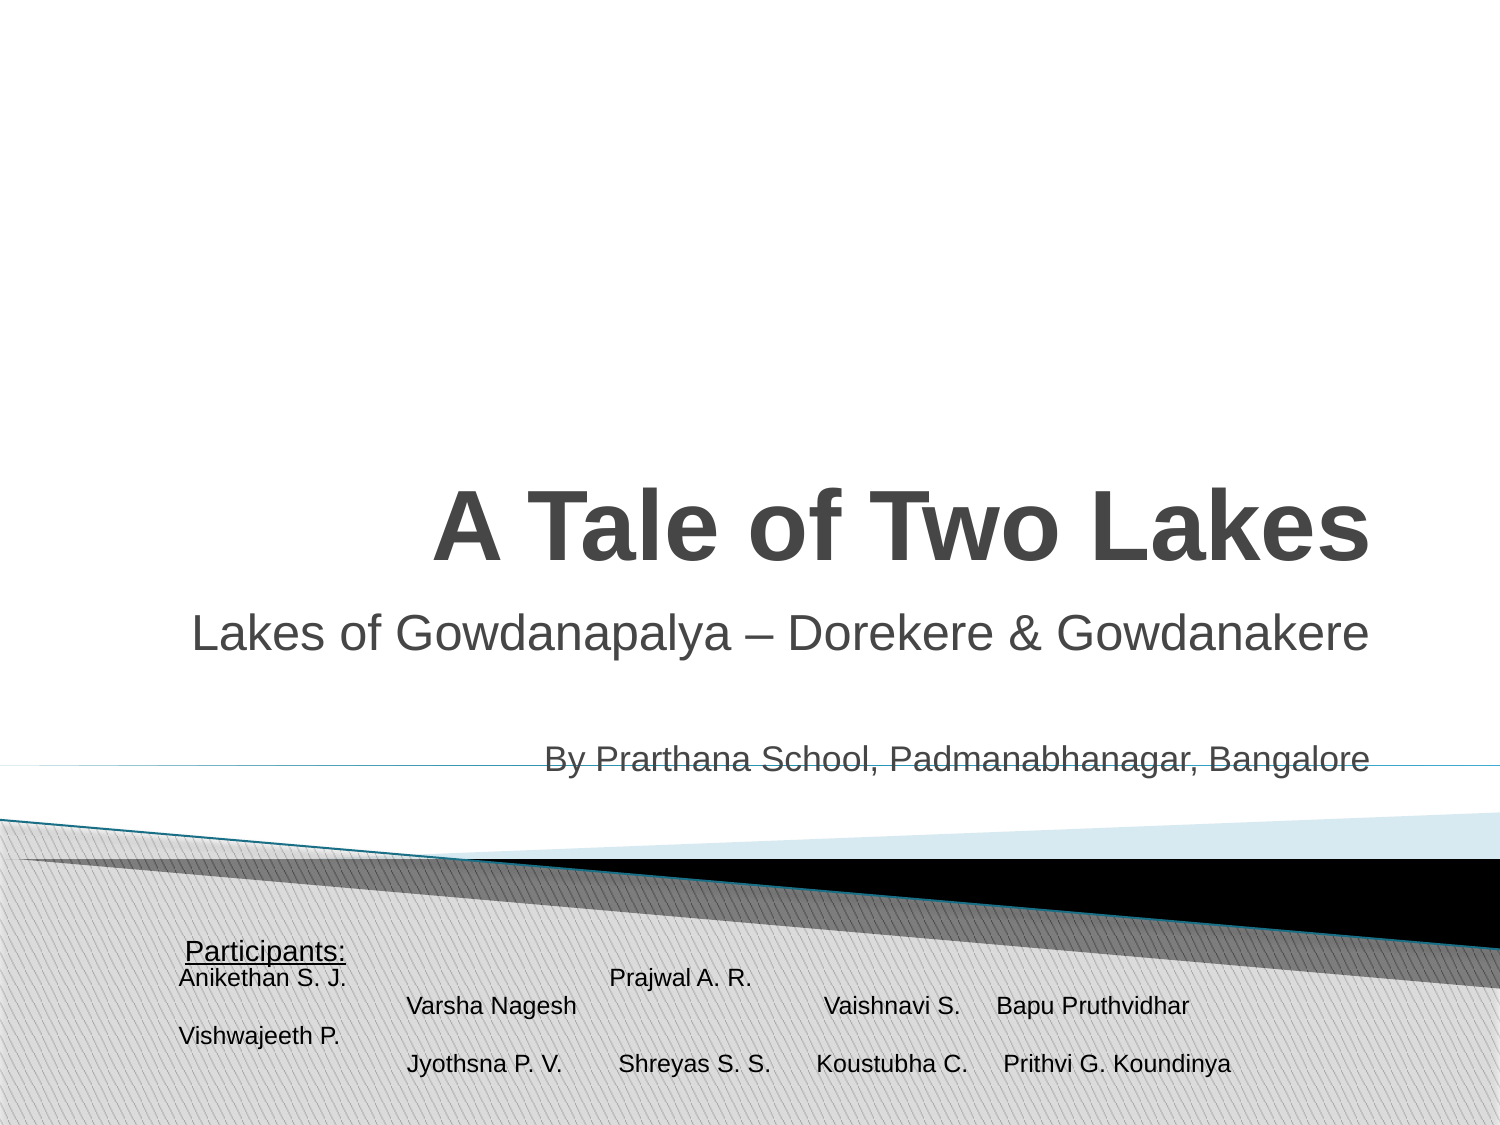

# A Tale of Two Lakes
Lakes of Gowdanapalya – Dorekere & Gowdanakere

By Prarthana School, Padmanabhanagar, Bangalore
Participants:
| Anikethan S. J. | Varsha Nagesh | Prajwal A. R. | Vaishnavi S. | Bapu Pruthvidhar |
| --- | --- | --- | --- | --- |
| Vishwajeeth P. | Jyothsna P. V. | Shreyas S. S. | Koustubha C. | Prithvi G. Koundinya |